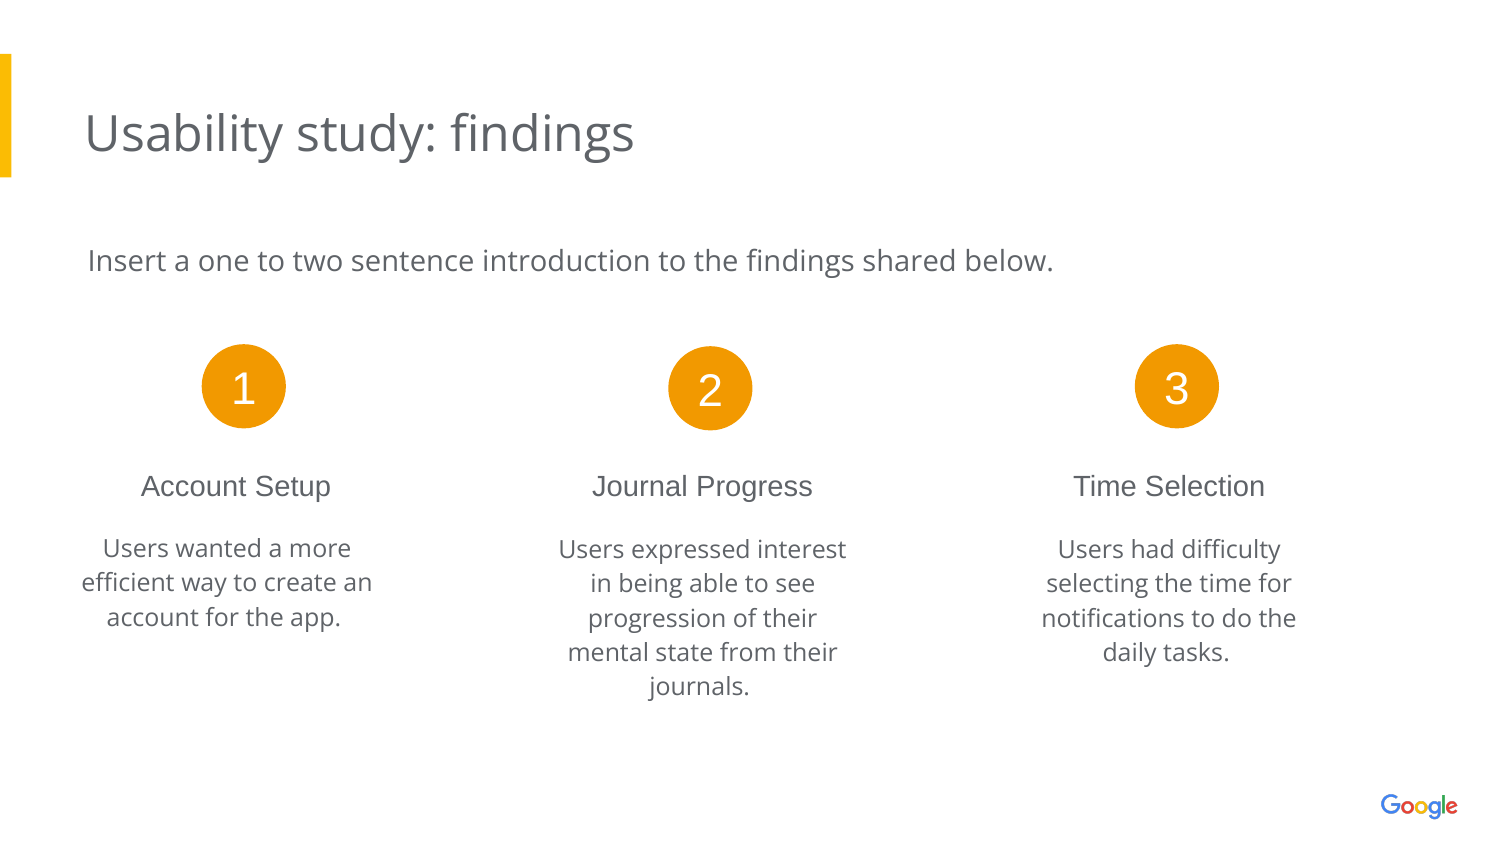

Usability study: findings
Insert a one to two sentence introduction to the findings shared below.
1
3
2
Account Setup
Journal Progress
Time Selection
Users wanted a more efficient way to create an account for the app.
Users expressed interest in being able to see progression of their mental state from their journals.
Users had difficulty selecting the time for notifications to do the daily tasks.